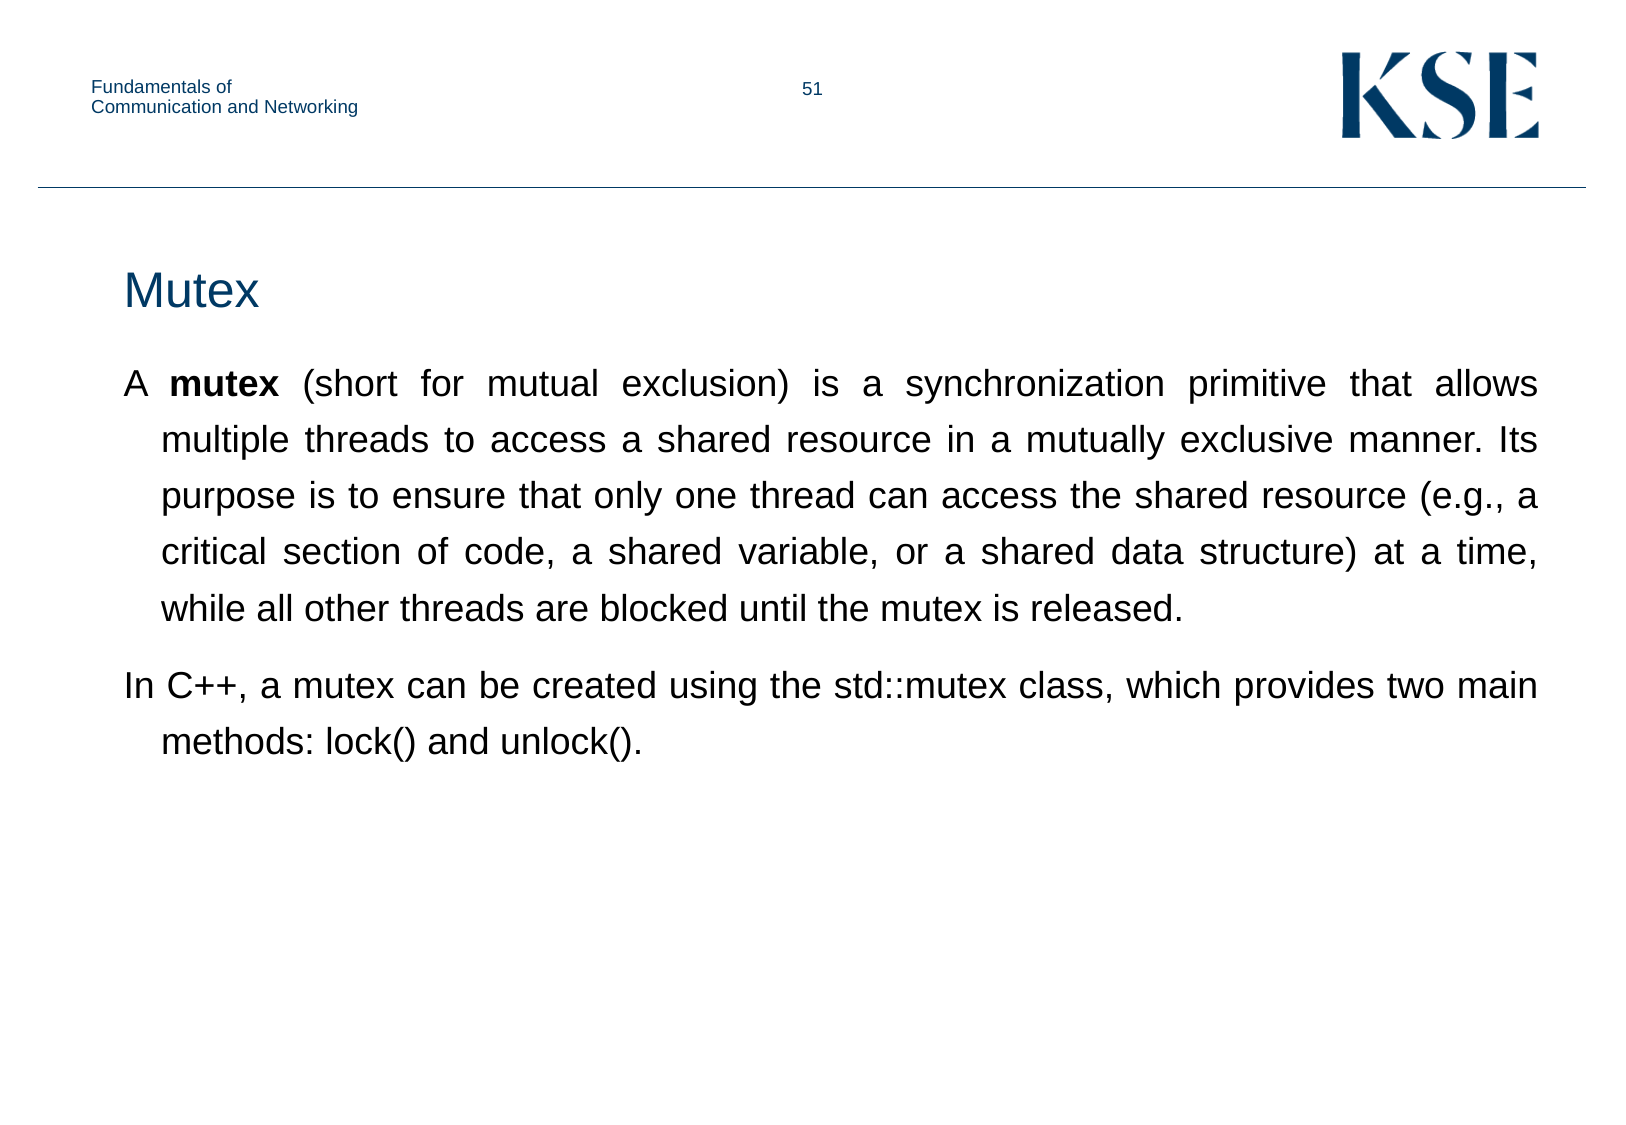

Fundamentals of Communication and Networking
Mutex
A mutex (short for mutual exclusion) is a synchronization primitive that allows multiple threads to access a shared resource in a mutually exclusive manner. Its purpose is to ensure that only one thread can access the shared resource (e.g., a critical section of code, a shared variable, or a shared data structure) at a time, while all other threads are blocked until the mutex is released.
In C++, a mutex can be created using the std::mutex class, which provides two main methods: lock() and unlock().